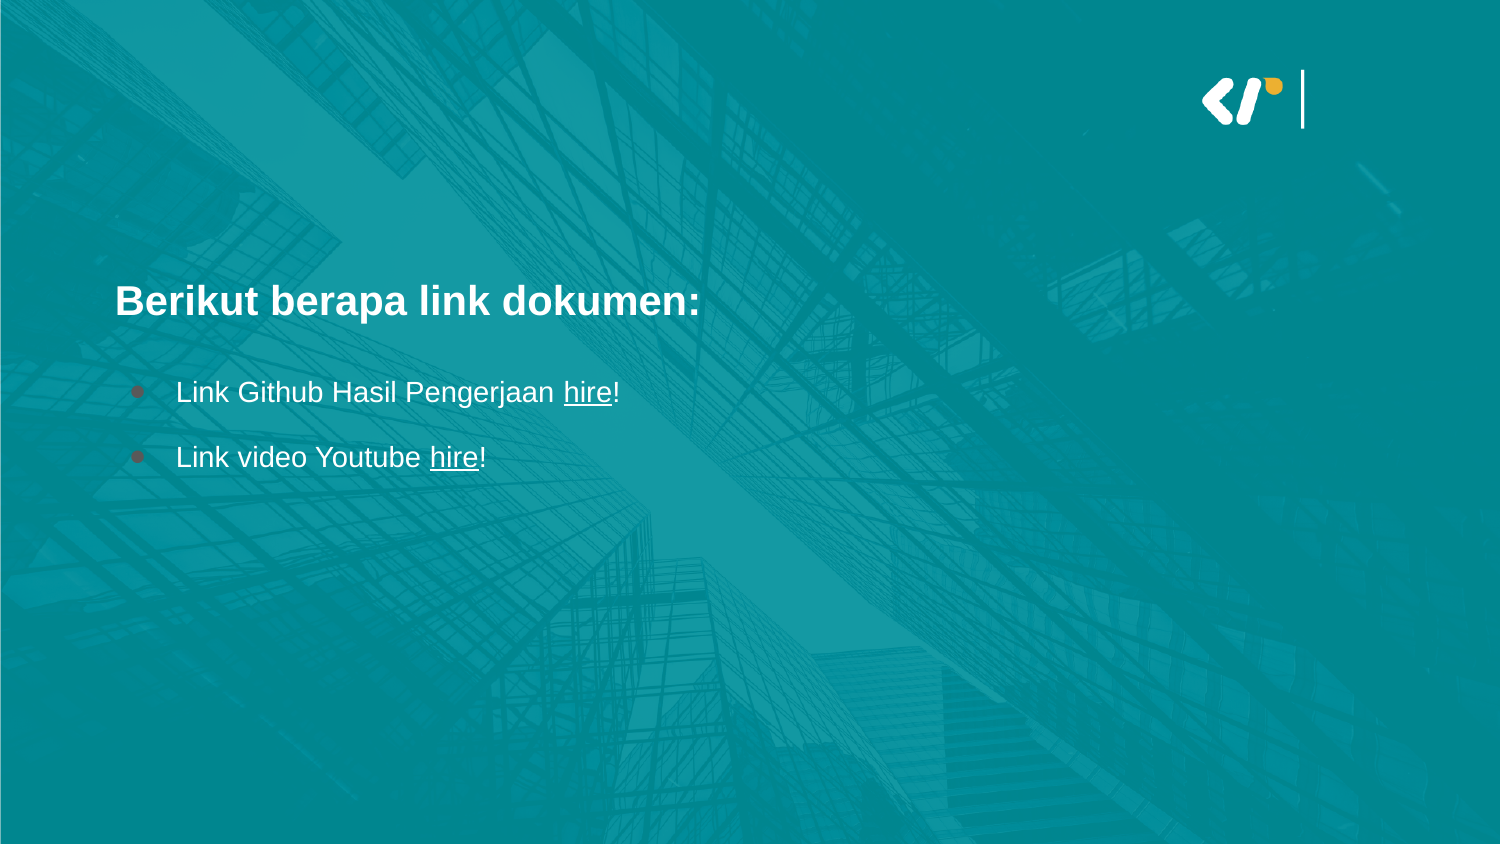

# Berikut berapa link dokumen:
Link Github Hasil Pengerjaan hire!
Link video Youtube hire!